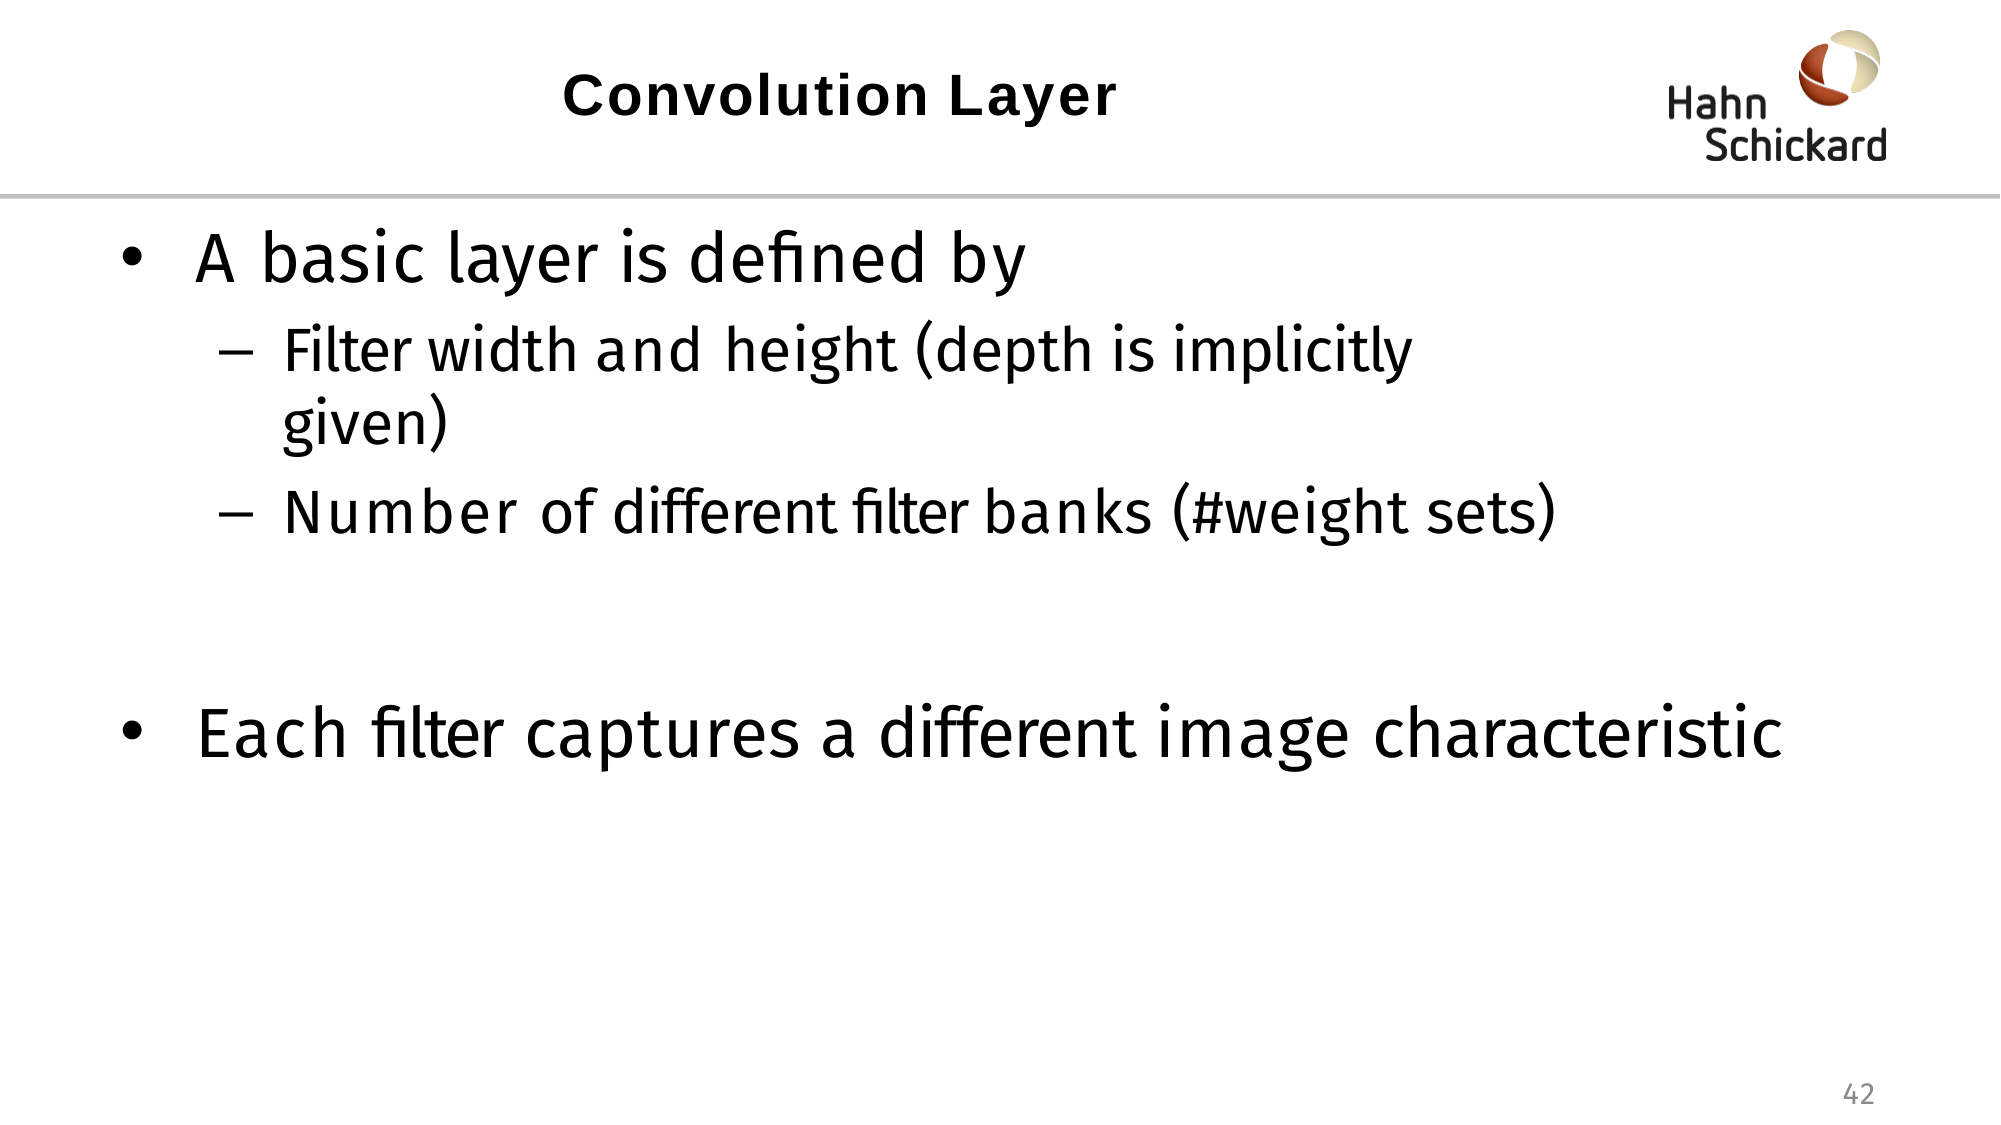

# Convolution Layer
A basic layer is defined by
Filter width and height (depth is implicitly given)
Number of different filter banks (#weight sets)
Each filter captures a different image characteristic
42